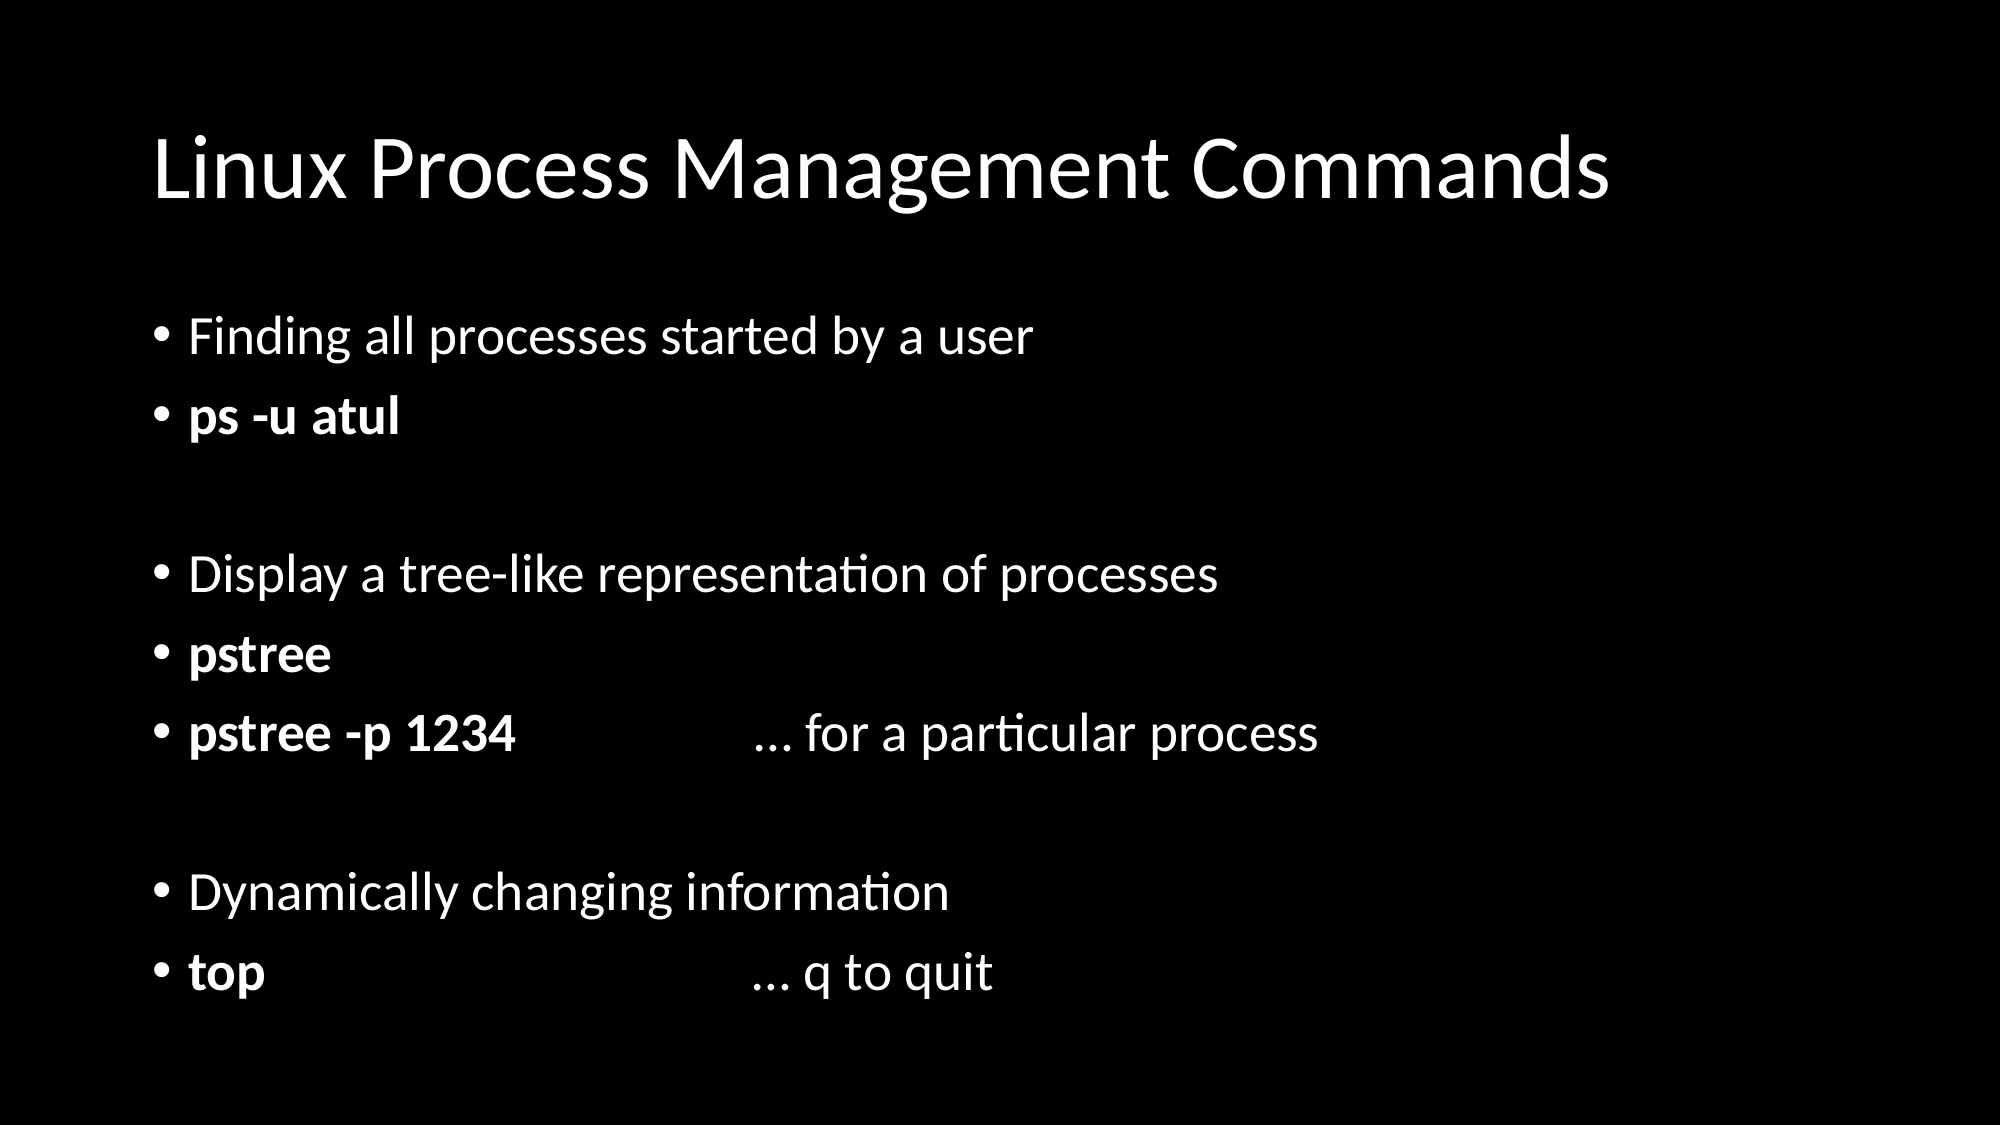

# Linux Process Management Commands
Finding all processes started by a user
ps -u atul

Display a tree-like representation of processes
pstree
pstree -p 1234                   … for a particular process

Dynamically changing information
top                                       … q to quit